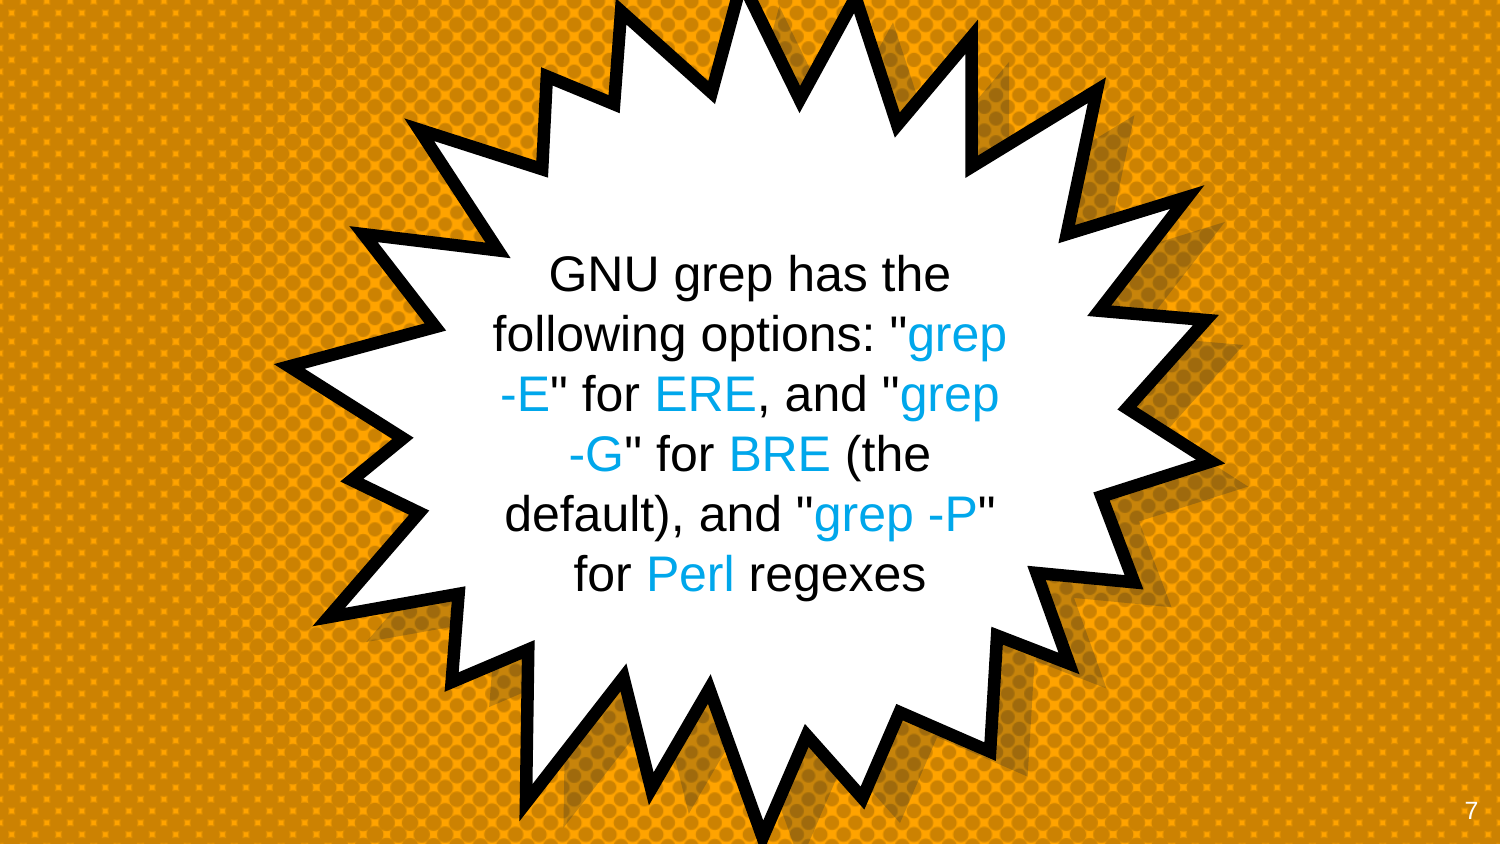

GNU grep has the following options: "grep -E" for ERE, and "grep -G" for BRE (the default), and "grep -P" for Perl regexes
7